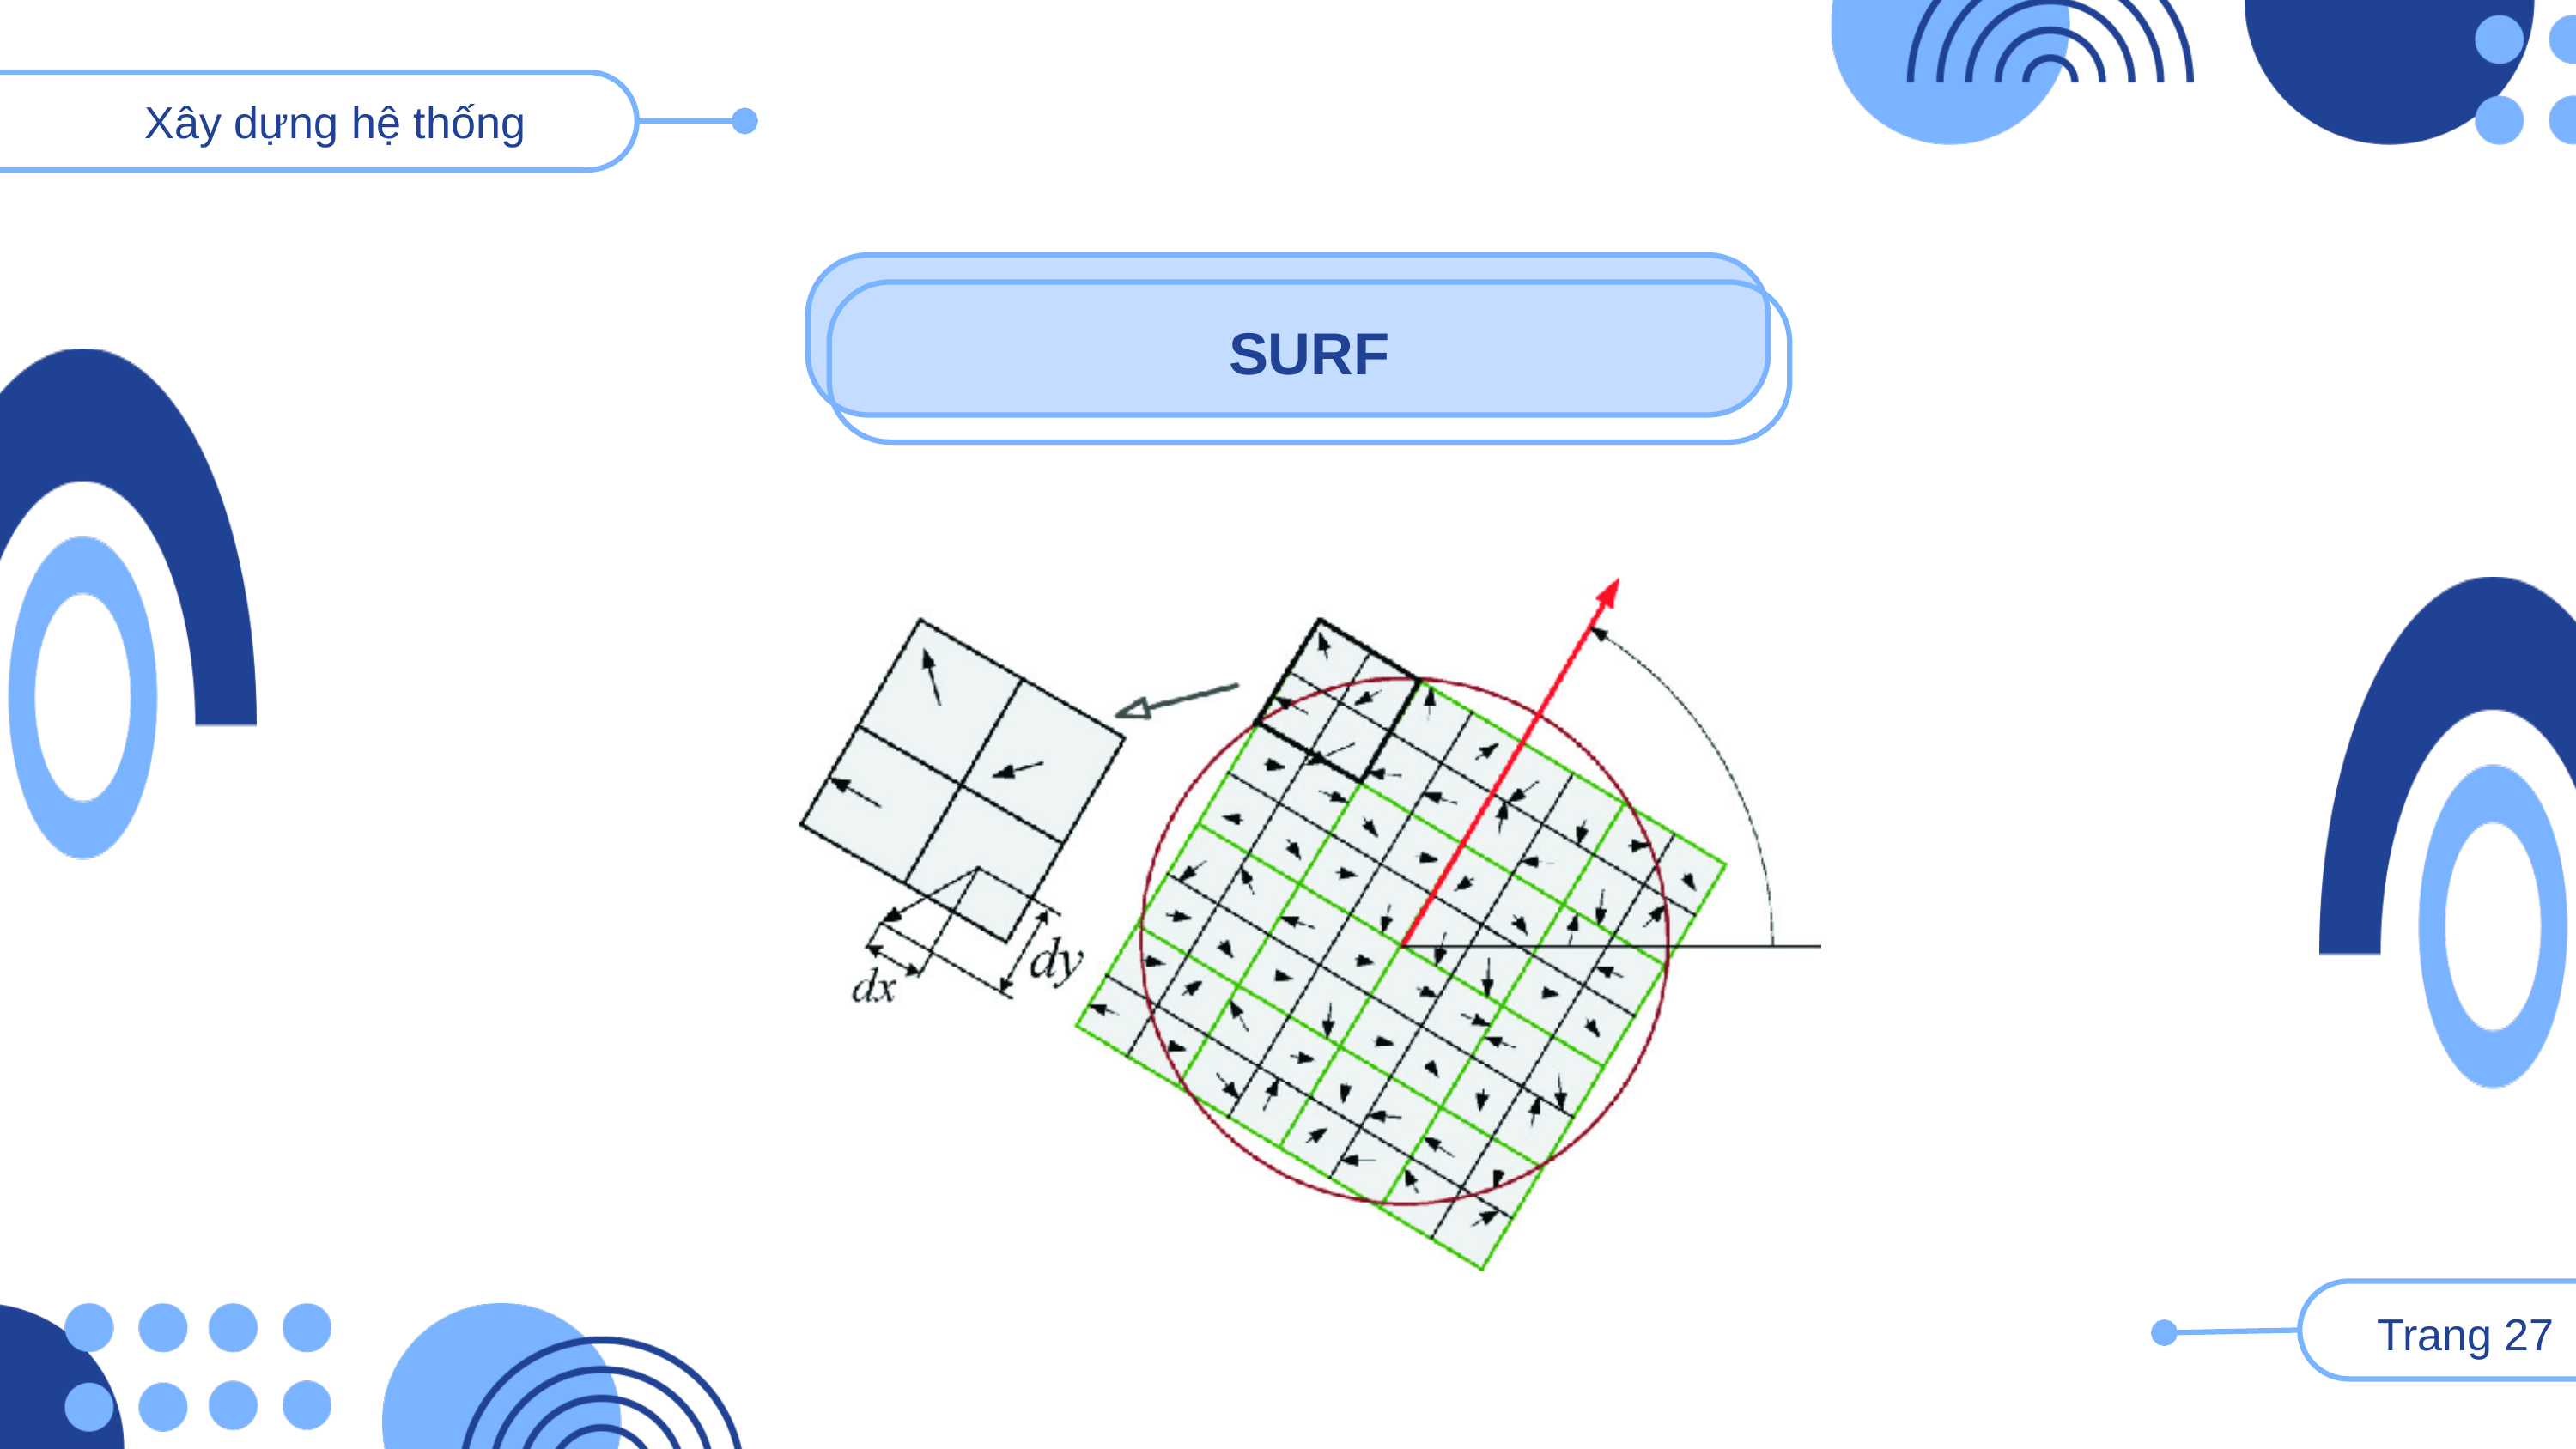

Xây dựng hệ thống

SURF

 Trang 27